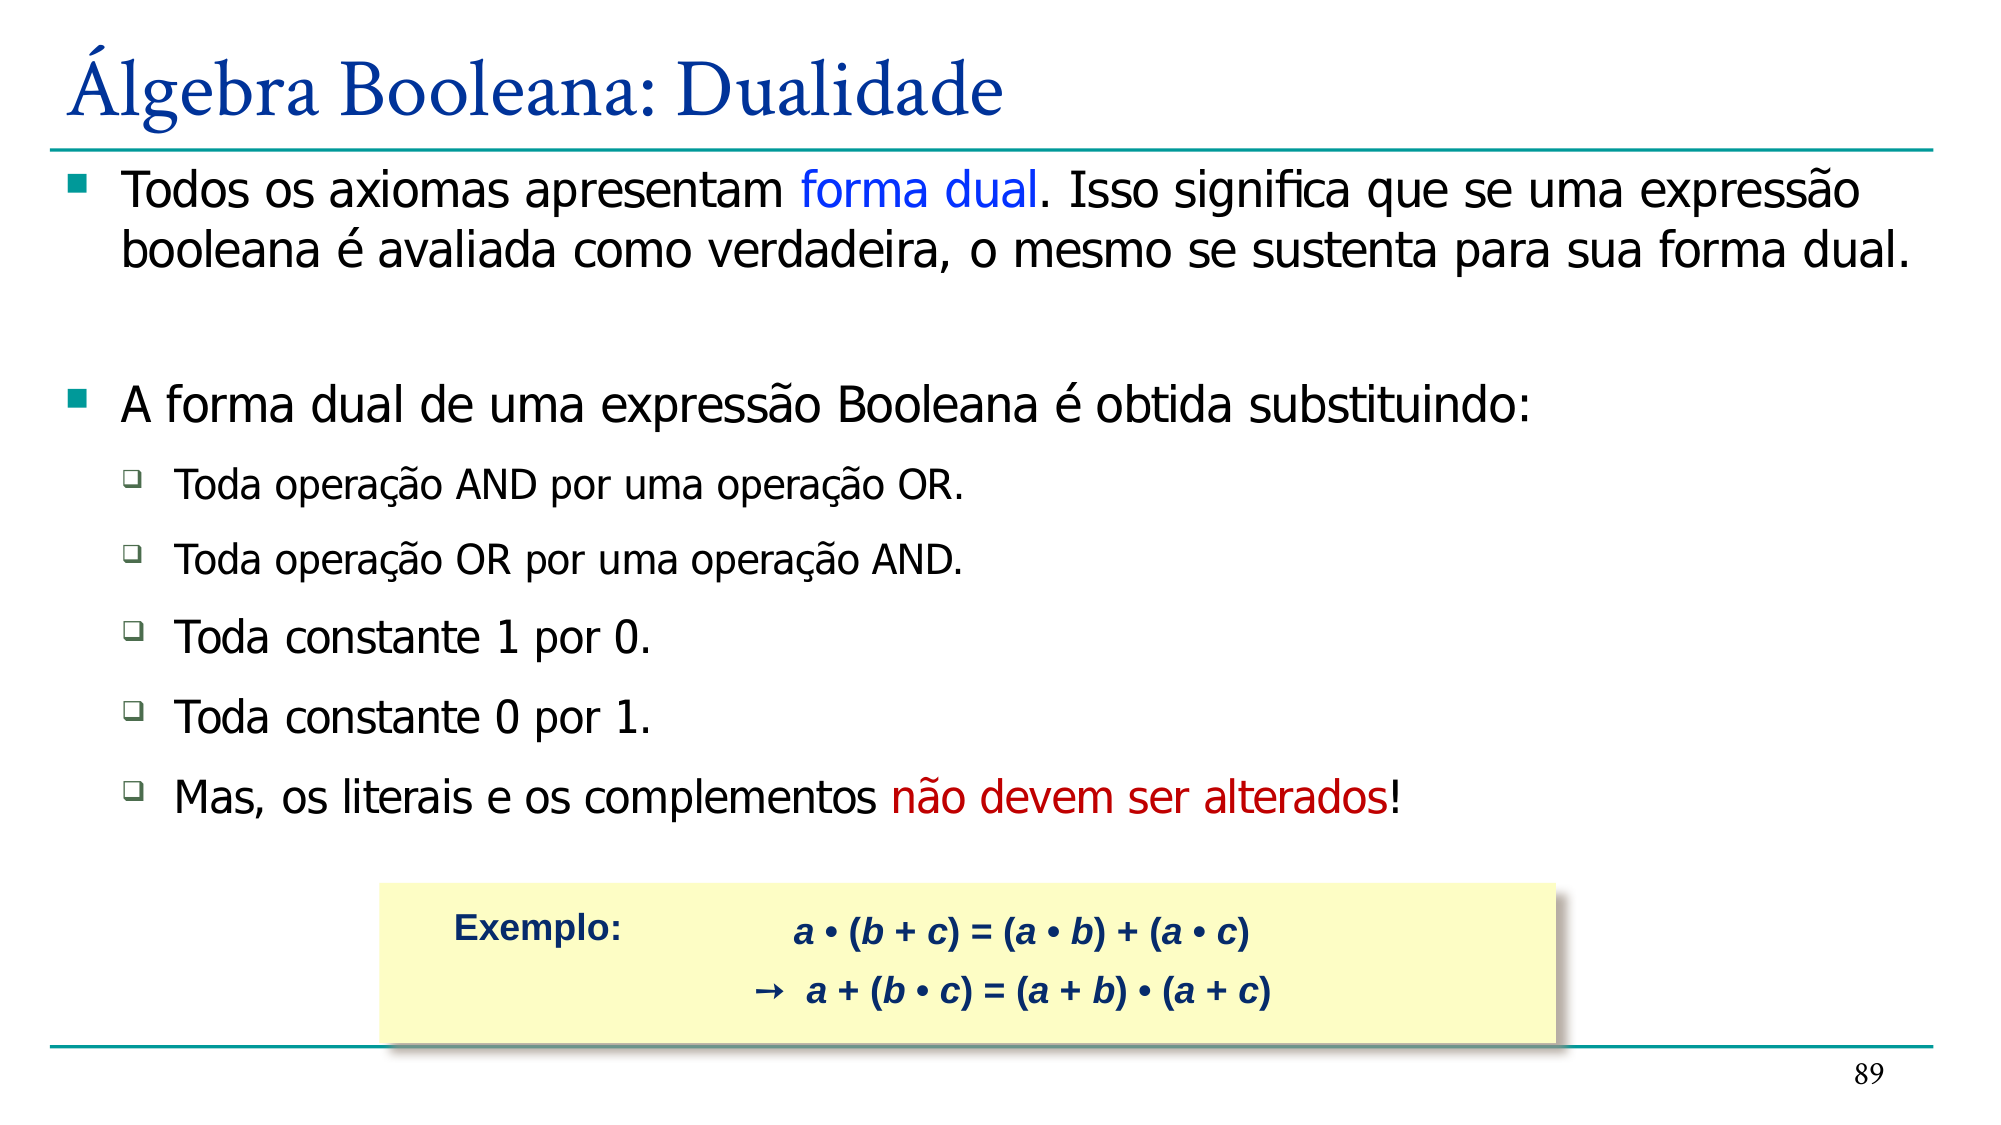

# Álgebra Booleana: Dualidade
Todos os axiomas apresentam forma dual. Isso significa que se uma expressão booleana é avaliada como verdadeira, o mesmo se sustenta para sua forma dual.

A forma dual de uma expressão Booleana é obtida substituindo:
Toda operação AND por uma operação OR.
Toda operação OR por uma operação AND.
Toda constante 1 por 0.
Toda constante 0 por 1.
Mas, os literais e os complementos não devem ser alterados!

Exemplo:
a • (b + c) = (a • b) + (a • c)
➙  a + (b • c) = (a + b) • (a + c)
89